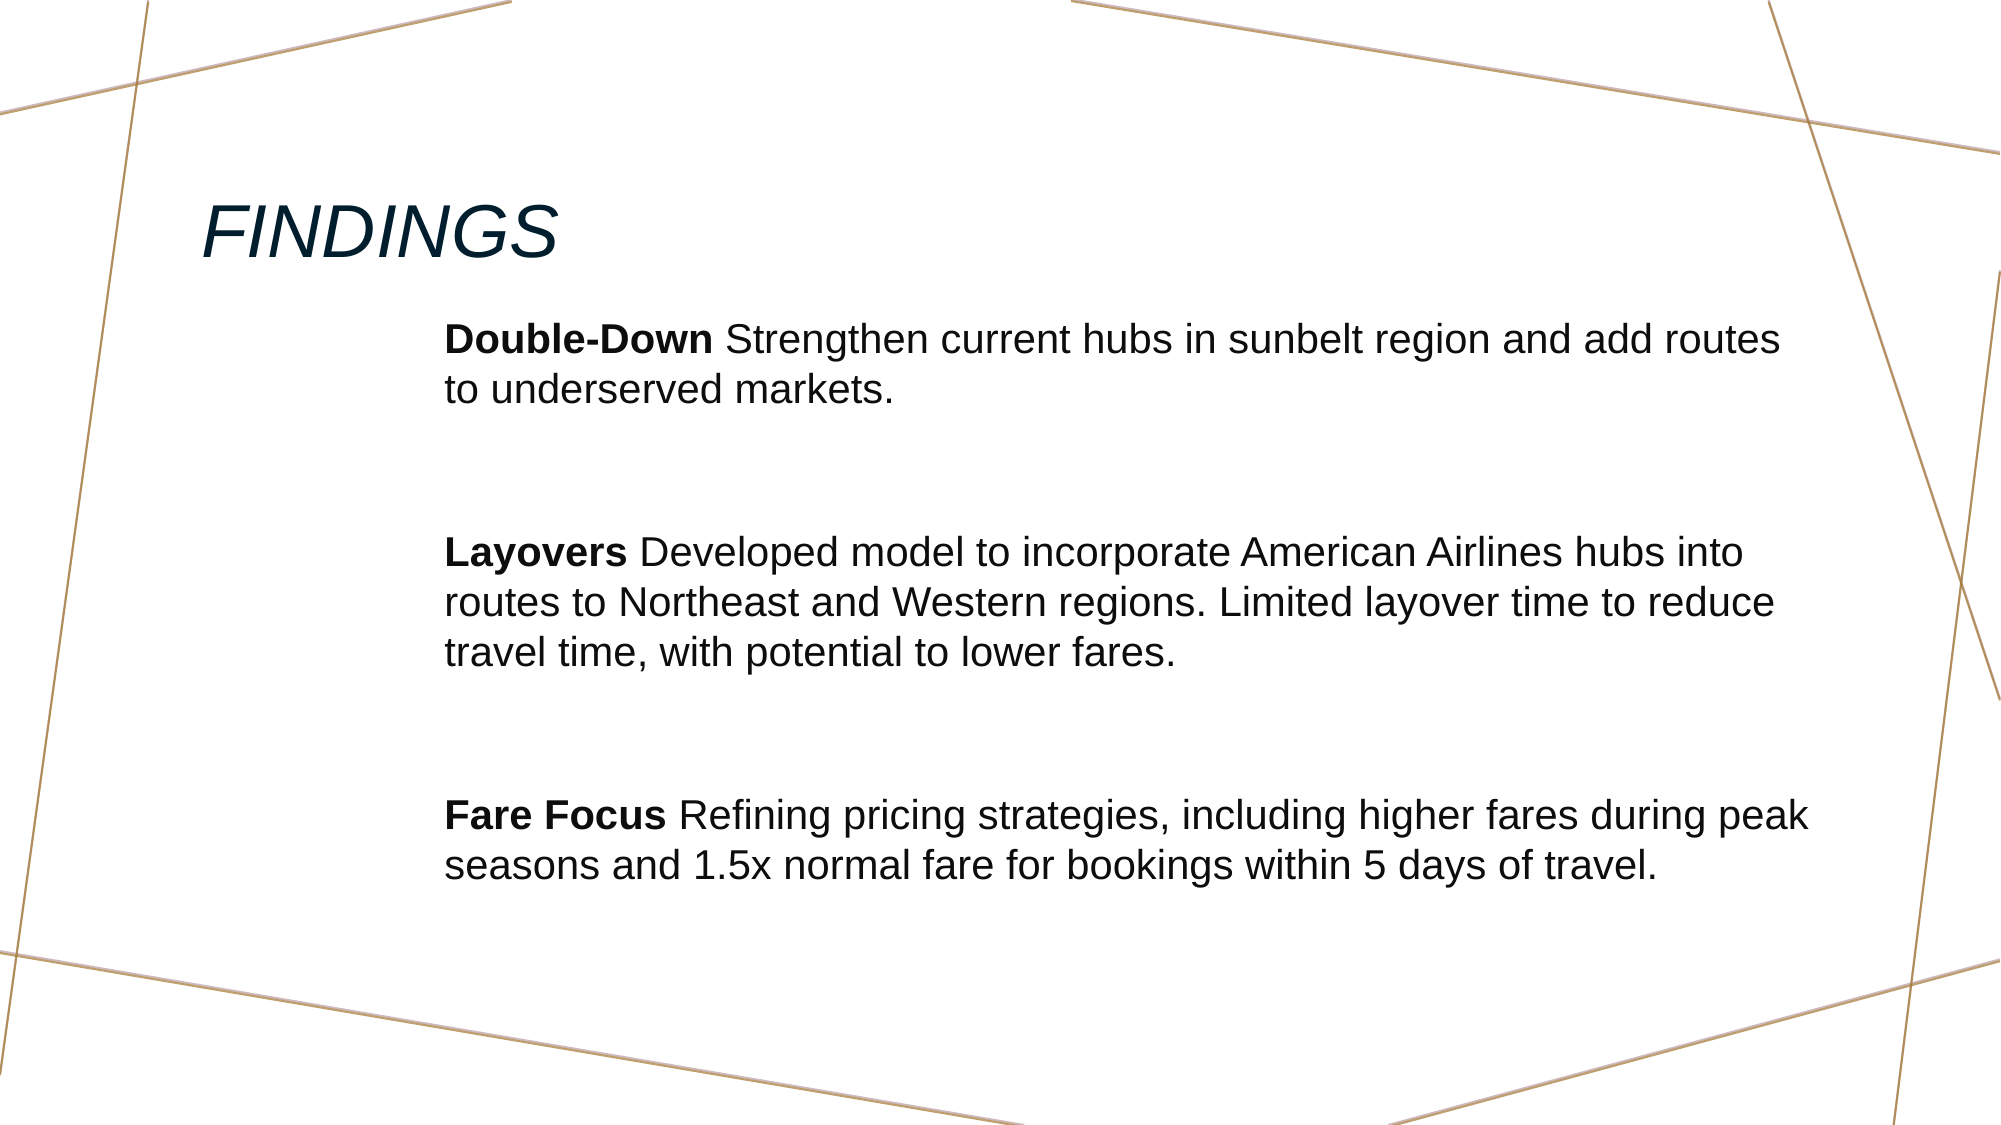

# Findings
Double-Down Strengthen current hubs in sunbelt region and add routes to underserved markets.

Layovers Developed model to incorporate American Airlines hubs into routes to Northeast and Western regions. Limited layover time to reduce travel time, with potential to lower fares.

Fare Focus Refining pricing strategies, including higher fares during peak seasons and 1.5x normal fare for bookings within 5 days of travel.